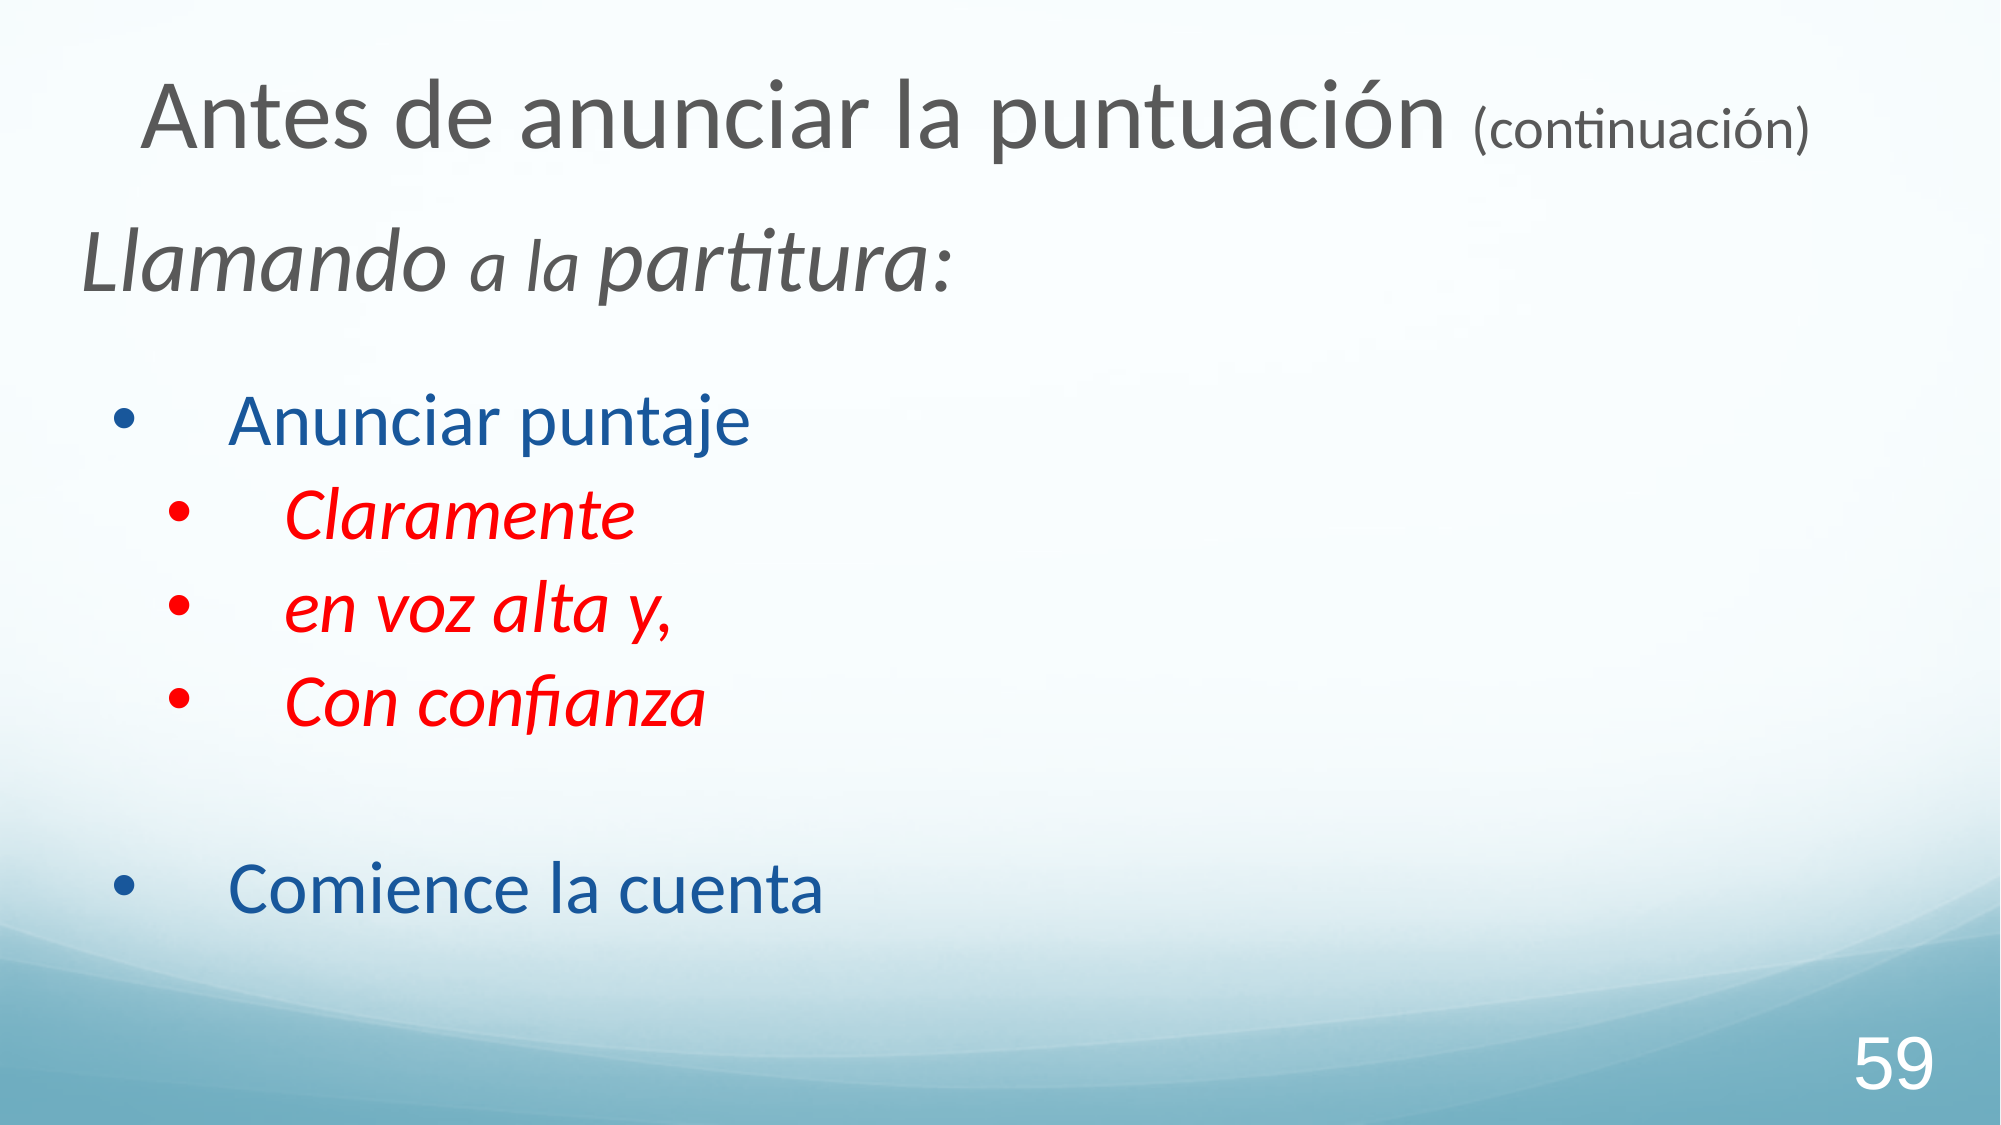

Antes de anunciar la puntuación (continuación)
Llamando a la partitura:

Anunciar puntaje
Claramente
en voz alta y,
Con confianza

Comience la cuenta
59